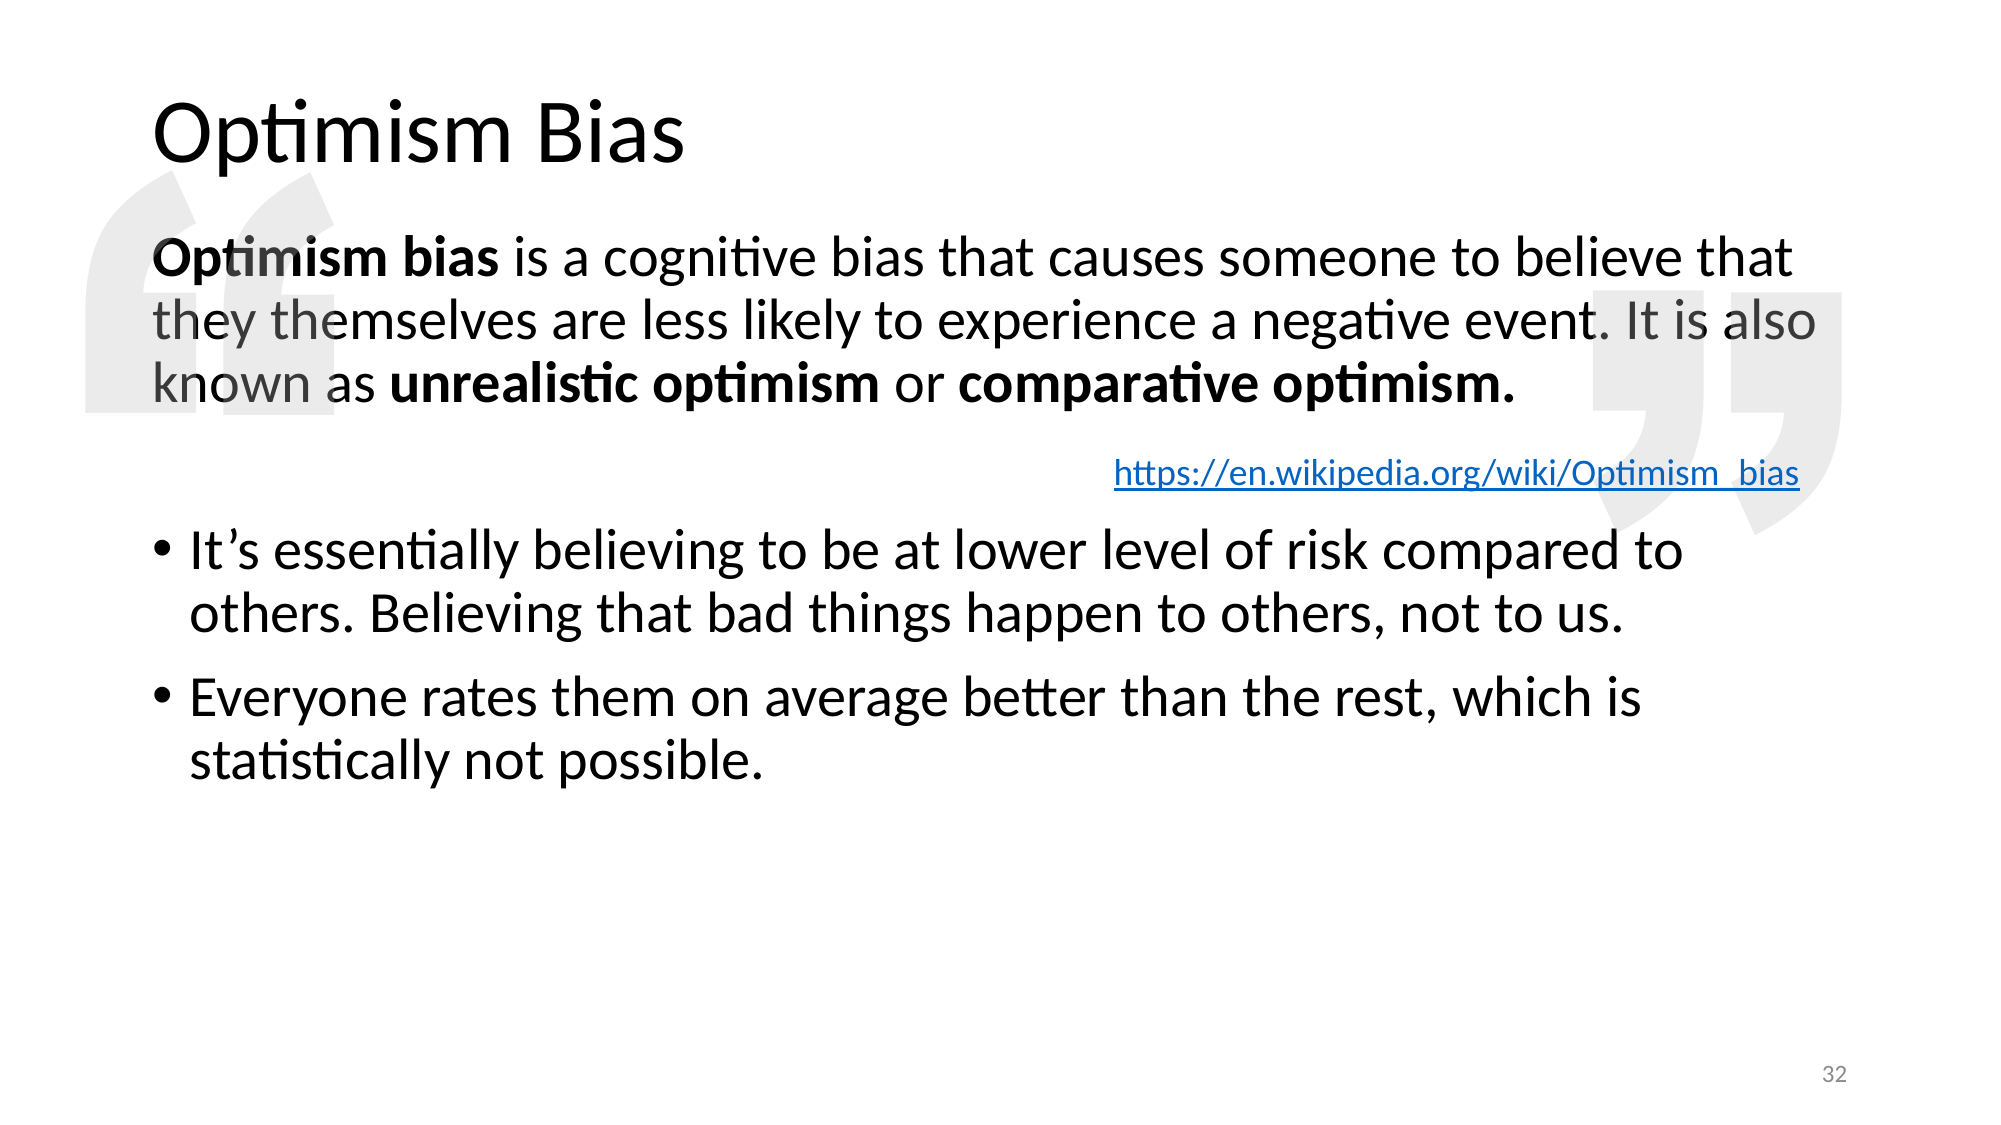

# Optimism Bias

Optimism bias is a cognitive bias that causes someone to believe that they themselves are less likely to experience a negative event. It is also known as unrealistic optimism or comparative optimism.

It’s essentially believing to be at lower level of risk compared to others. Believing that bad things happen to others, not to us.
Everyone rates them on average better than the rest, which is statistically not possible.

https://en.wikipedia.org/wiki/Optimism_bias
32